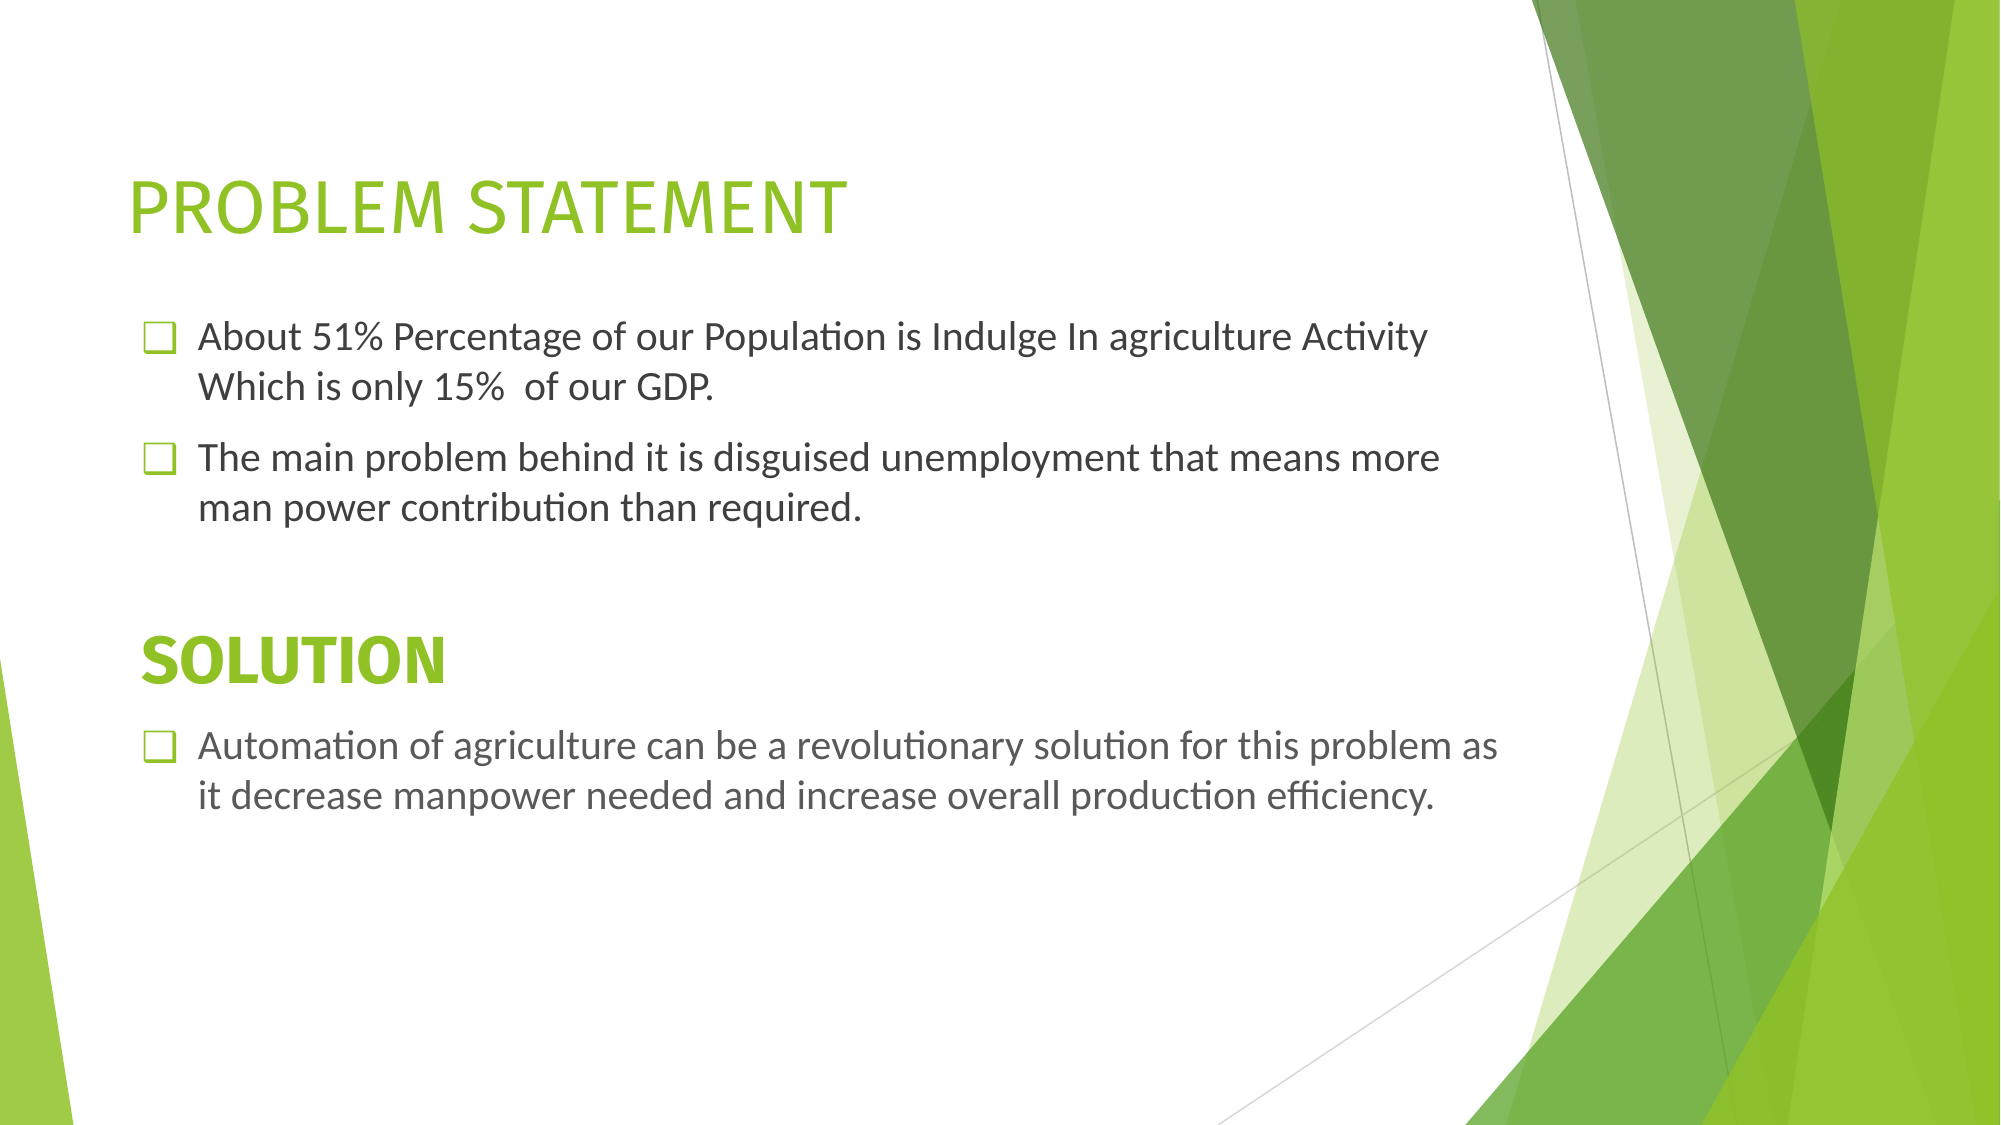

# PROBLEM STATEMENT
About 51% Percentage of our Population is Indulge In agriculture Activity Which is only 15%  of our GDP.
The main problem behind it is disguised unemployment that means more man power contribution than required.

SOLUTION
Automation of agriculture can be a revolutionary solution for this problem as it decrease manpower needed and increase overall production efficiency.